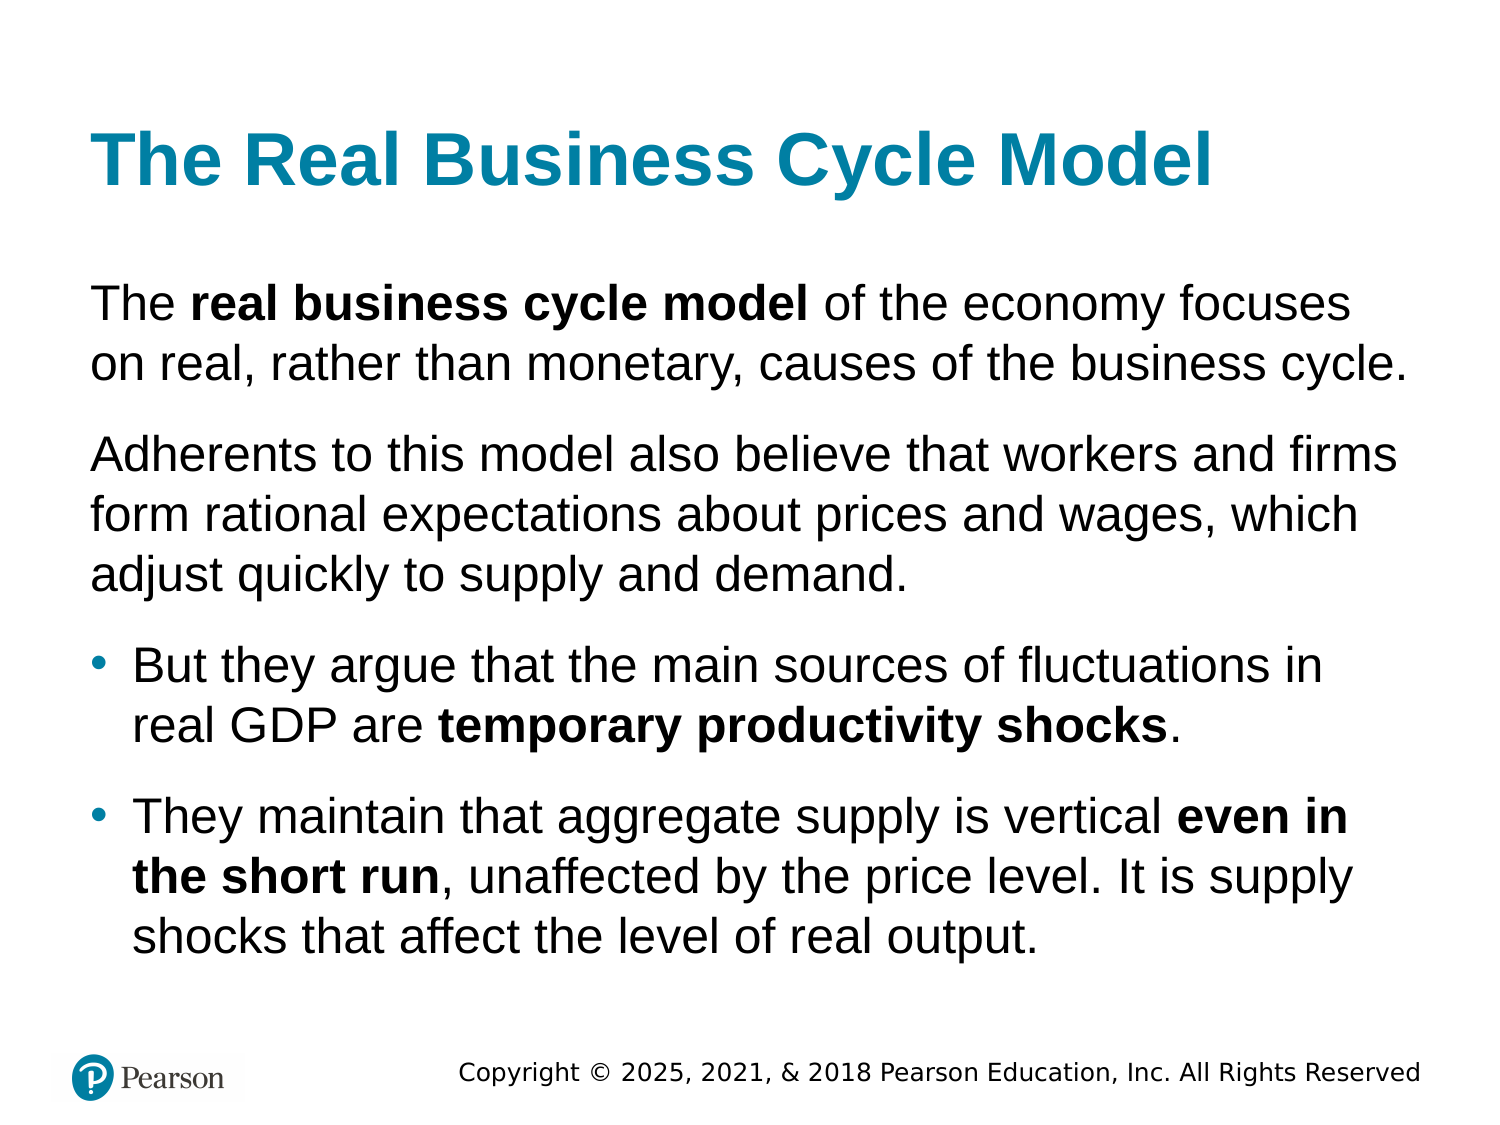

# The Real Business Cycle Model
The real business cycle model of the economy focuses on real, rather than monetary, causes of the business cycle.
Adherents to this model also believe that workers and firms form rational expectations about prices and wages, which adjust quickly to supply and demand.
But they argue that the main sources of fluctuations in real G D P are temporary productivity shocks.
They maintain that aggregate supply is vertical even in the short run, unaffected by the price level. It is supply shocks that affect the level of real output.